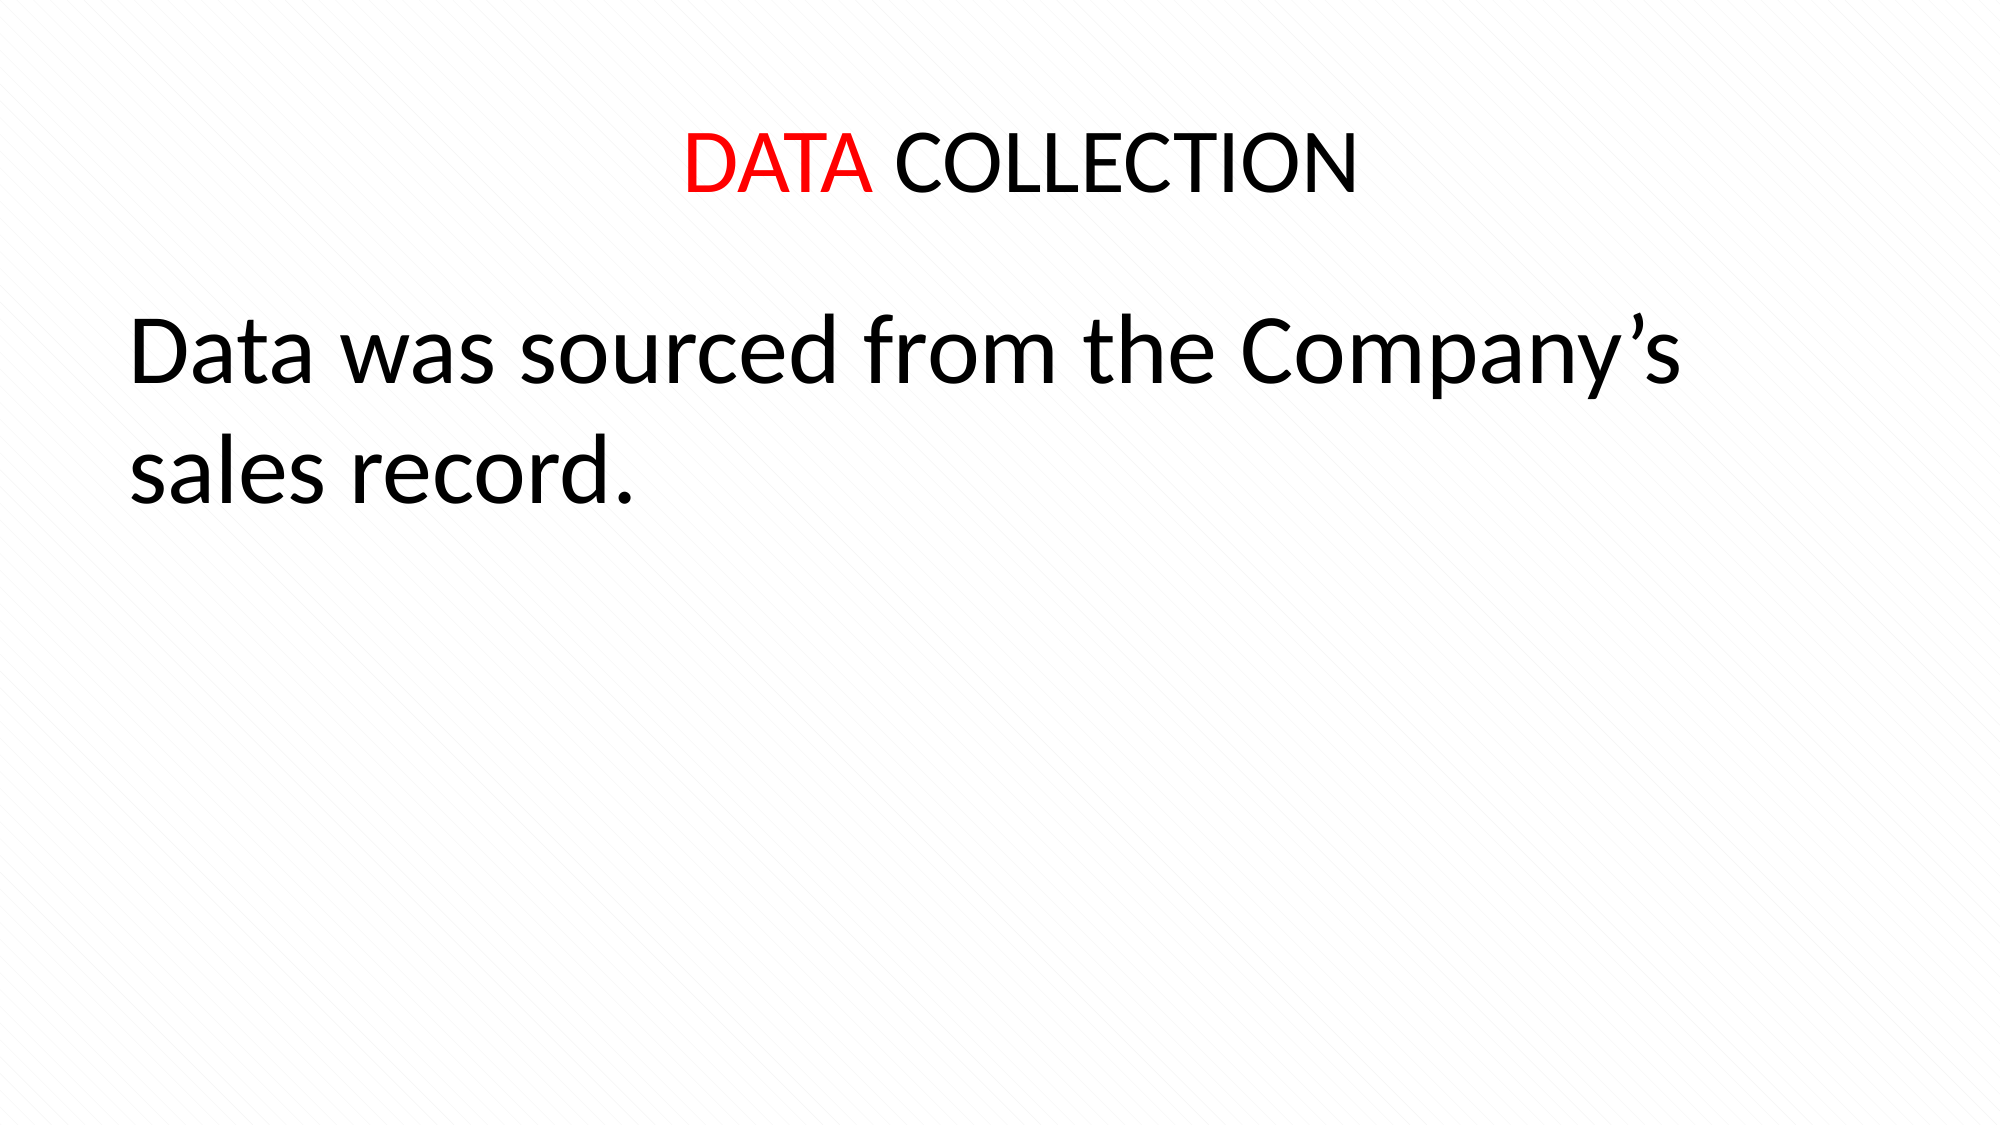

DATA COLLECTION
Data was sourced from the Company’s sales record.